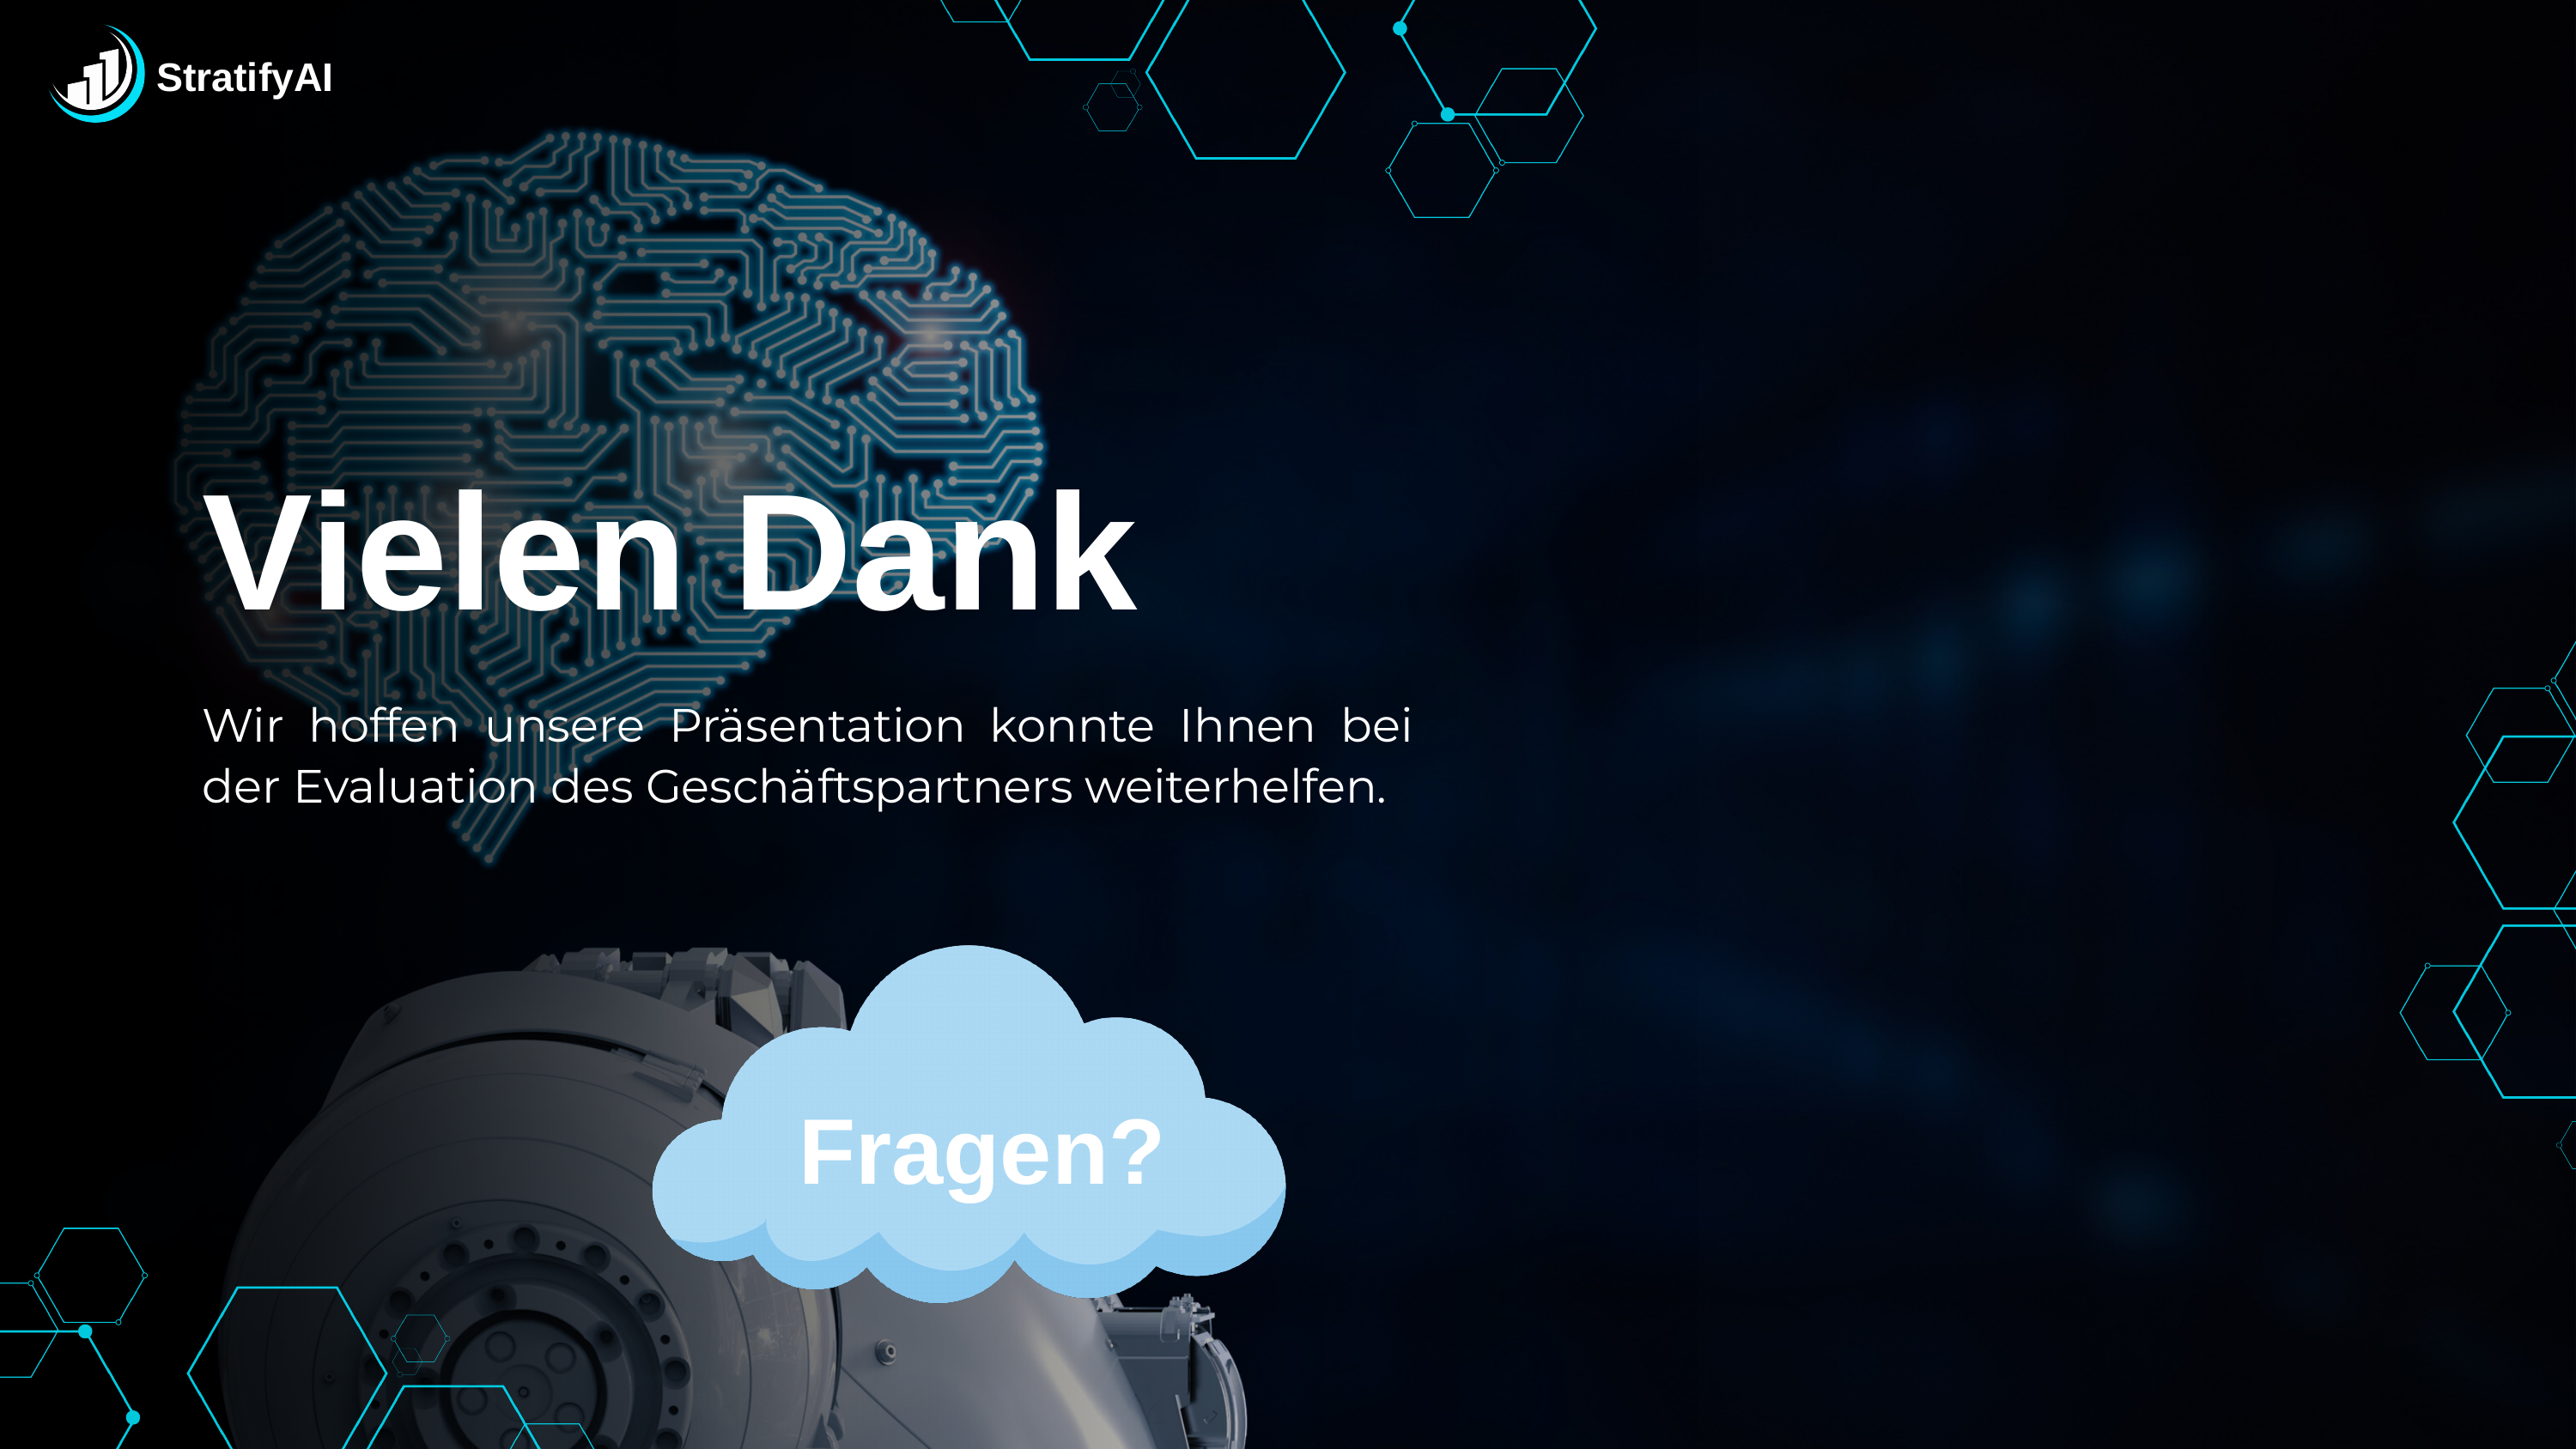

StratifyAI
Vielen Dank

Wir hoffen unsere Präsentation konnte Ihnen bei der Evaluation des Geschäftspartners weiterhelfen.

Fragen?